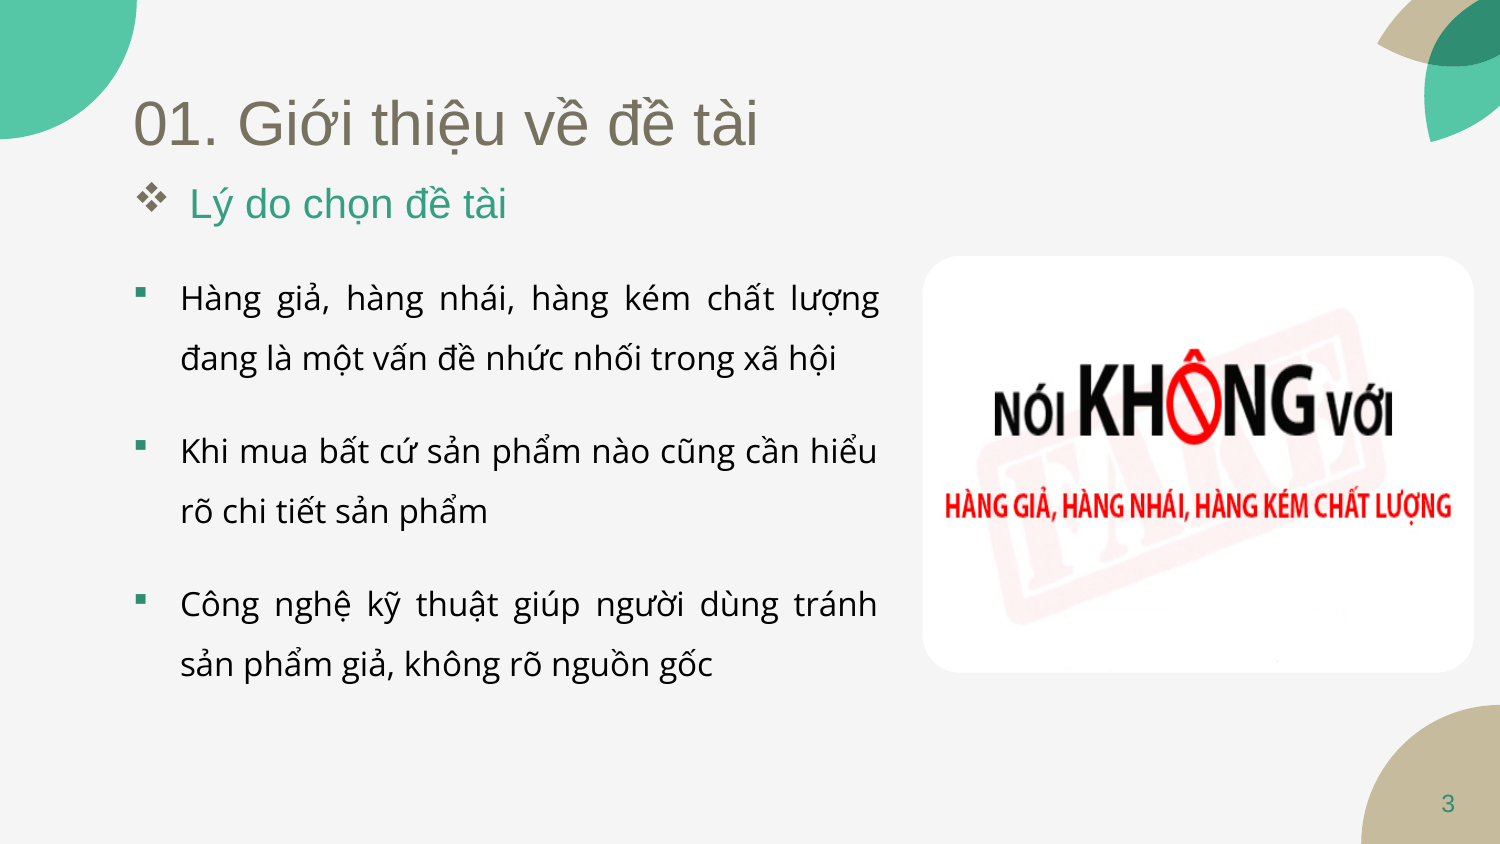

# 01. Giới thiệu về đề tài
Lý do chọn đề tài
Hàng giả, hàng nhái, hàng kém chất lượng đang là một vấn đề nhức nhối trong xã hội
Khi mua bất cứ sản phẩm nào cũng cần hiểu rõ chi tiết sản phẩm
Công nghệ kỹ thuật giúp người dùng tránh sản phẩm giả, không rõ nguồn gốc

3